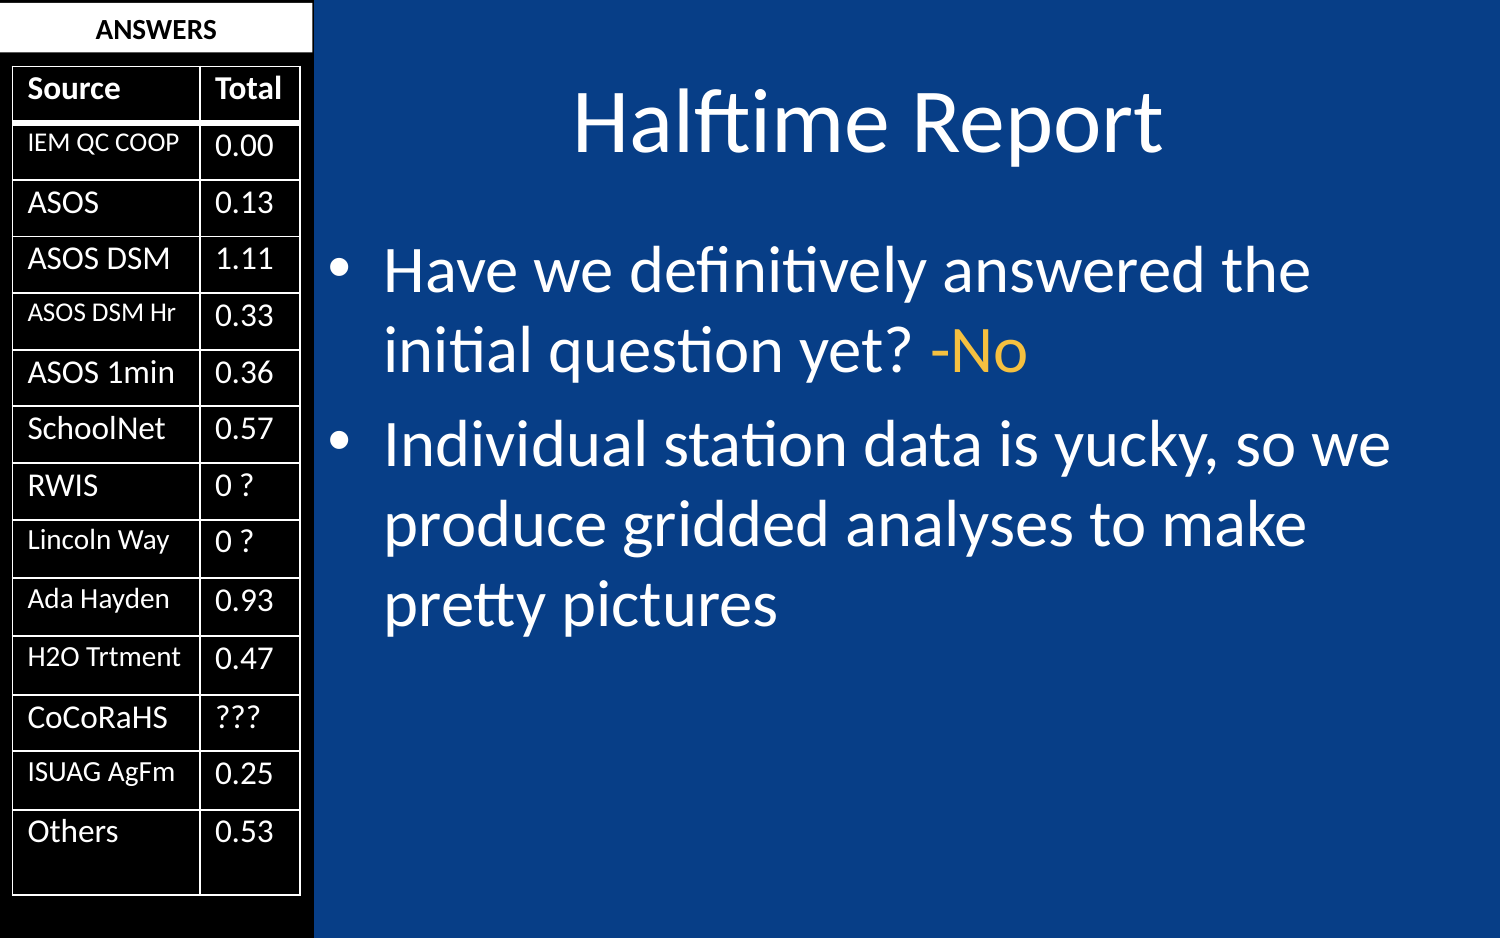

# Halftime Report
Have we definitively answered the initial question yet? -No
Individual station data is yucky, so we produce gridded analyses to make pretty pictures